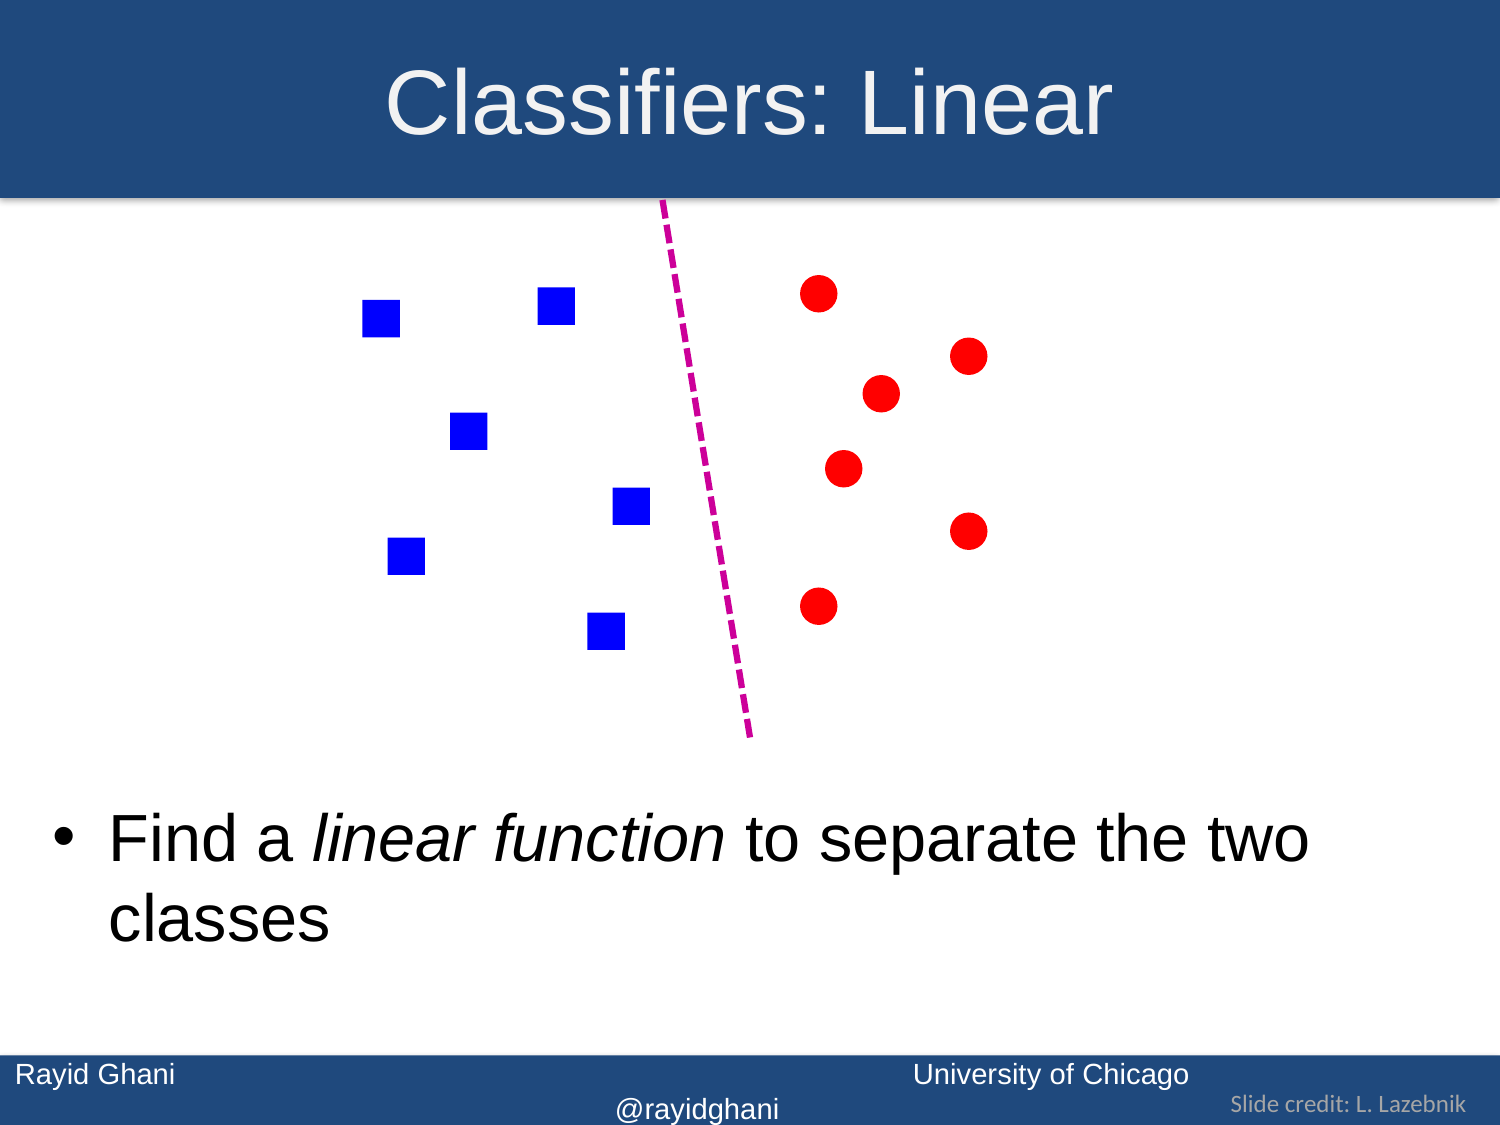

# Classifiers: Linear

Find a linear function to separate the two classes
Slide credit: L. Lazebnik